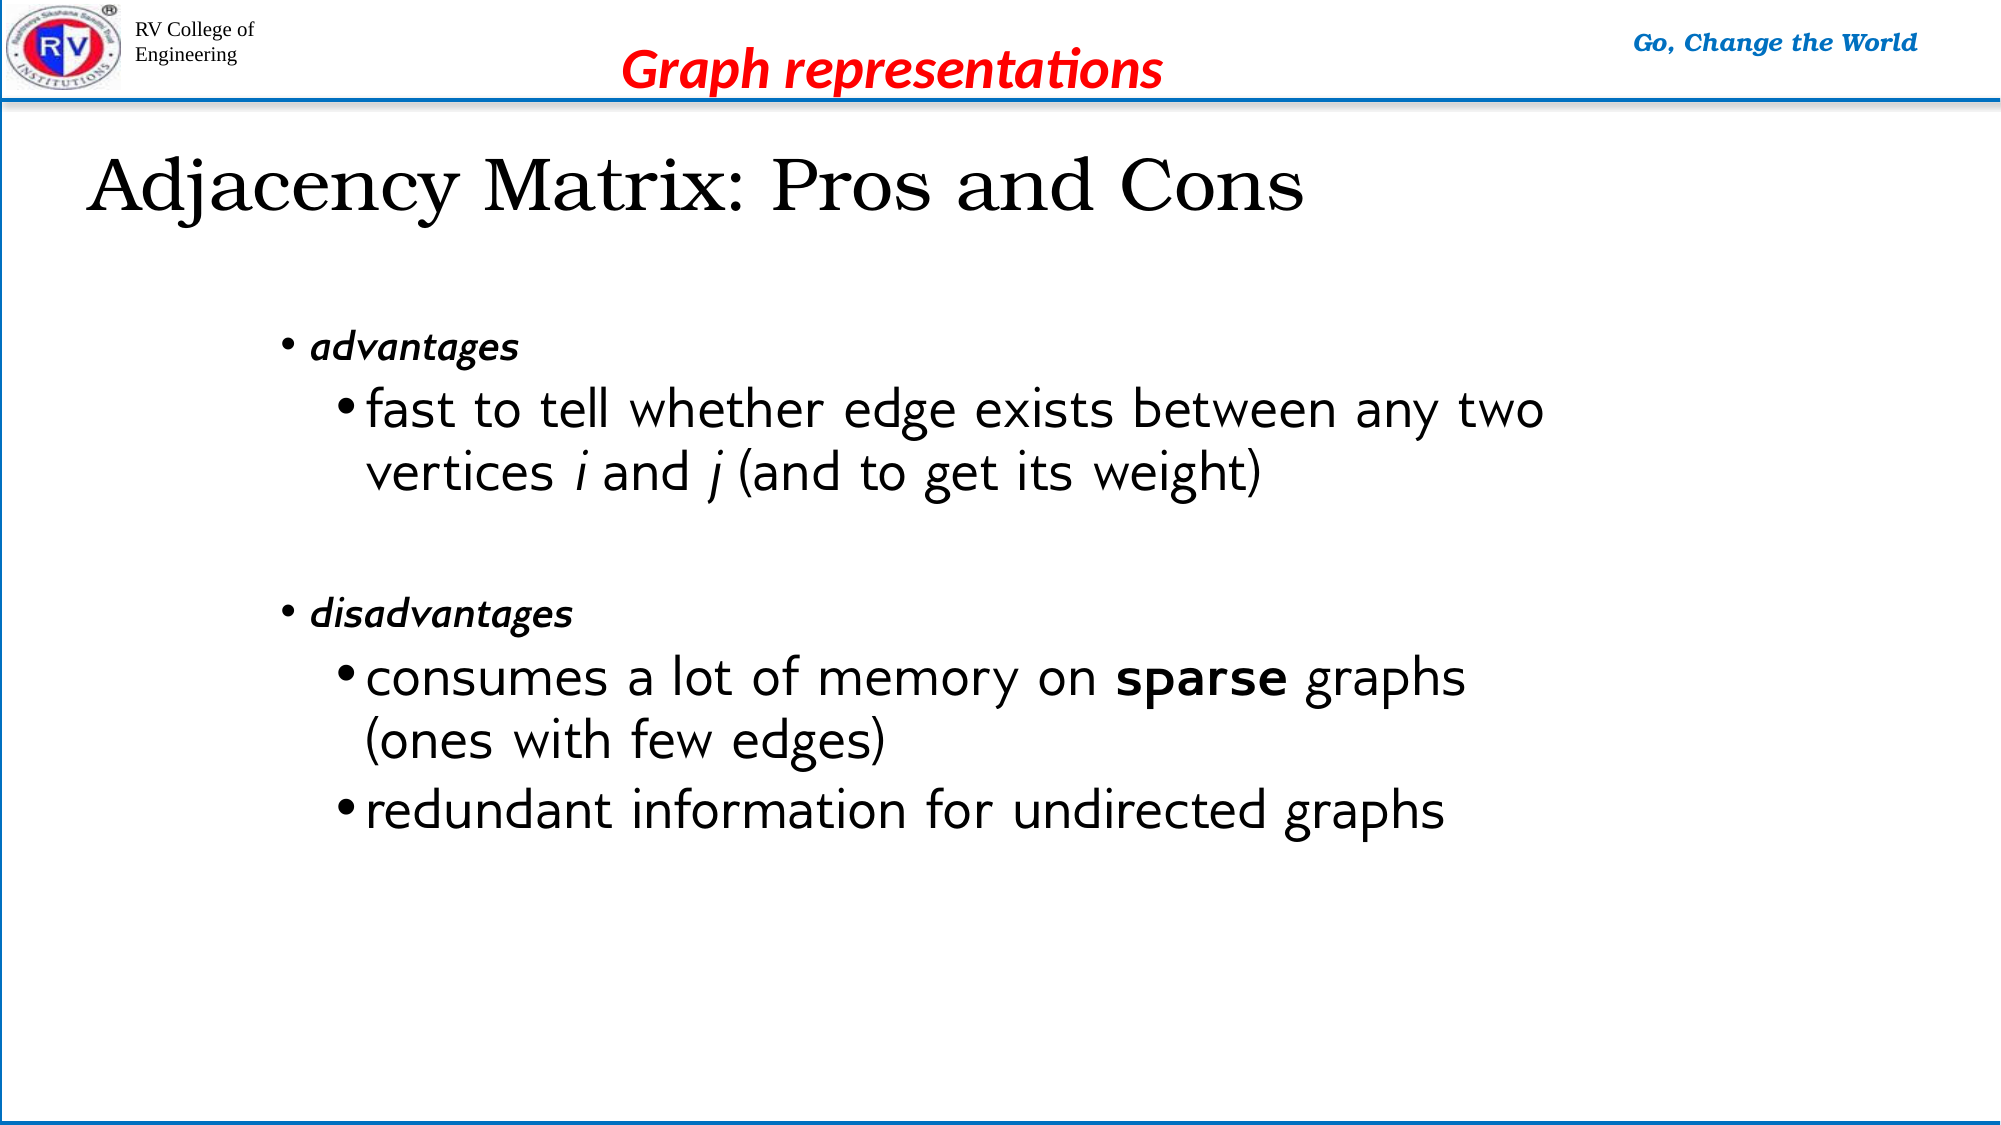

Graph representations
Adjacency Matrix: Pros and Cons
advantages
fast to tell whether edge exists between any two vertices i and j (and to get its weight)

disadvantages
consumes a lot of memory on sparse graphs (ones with few edges)
redundant information for undirected graphs